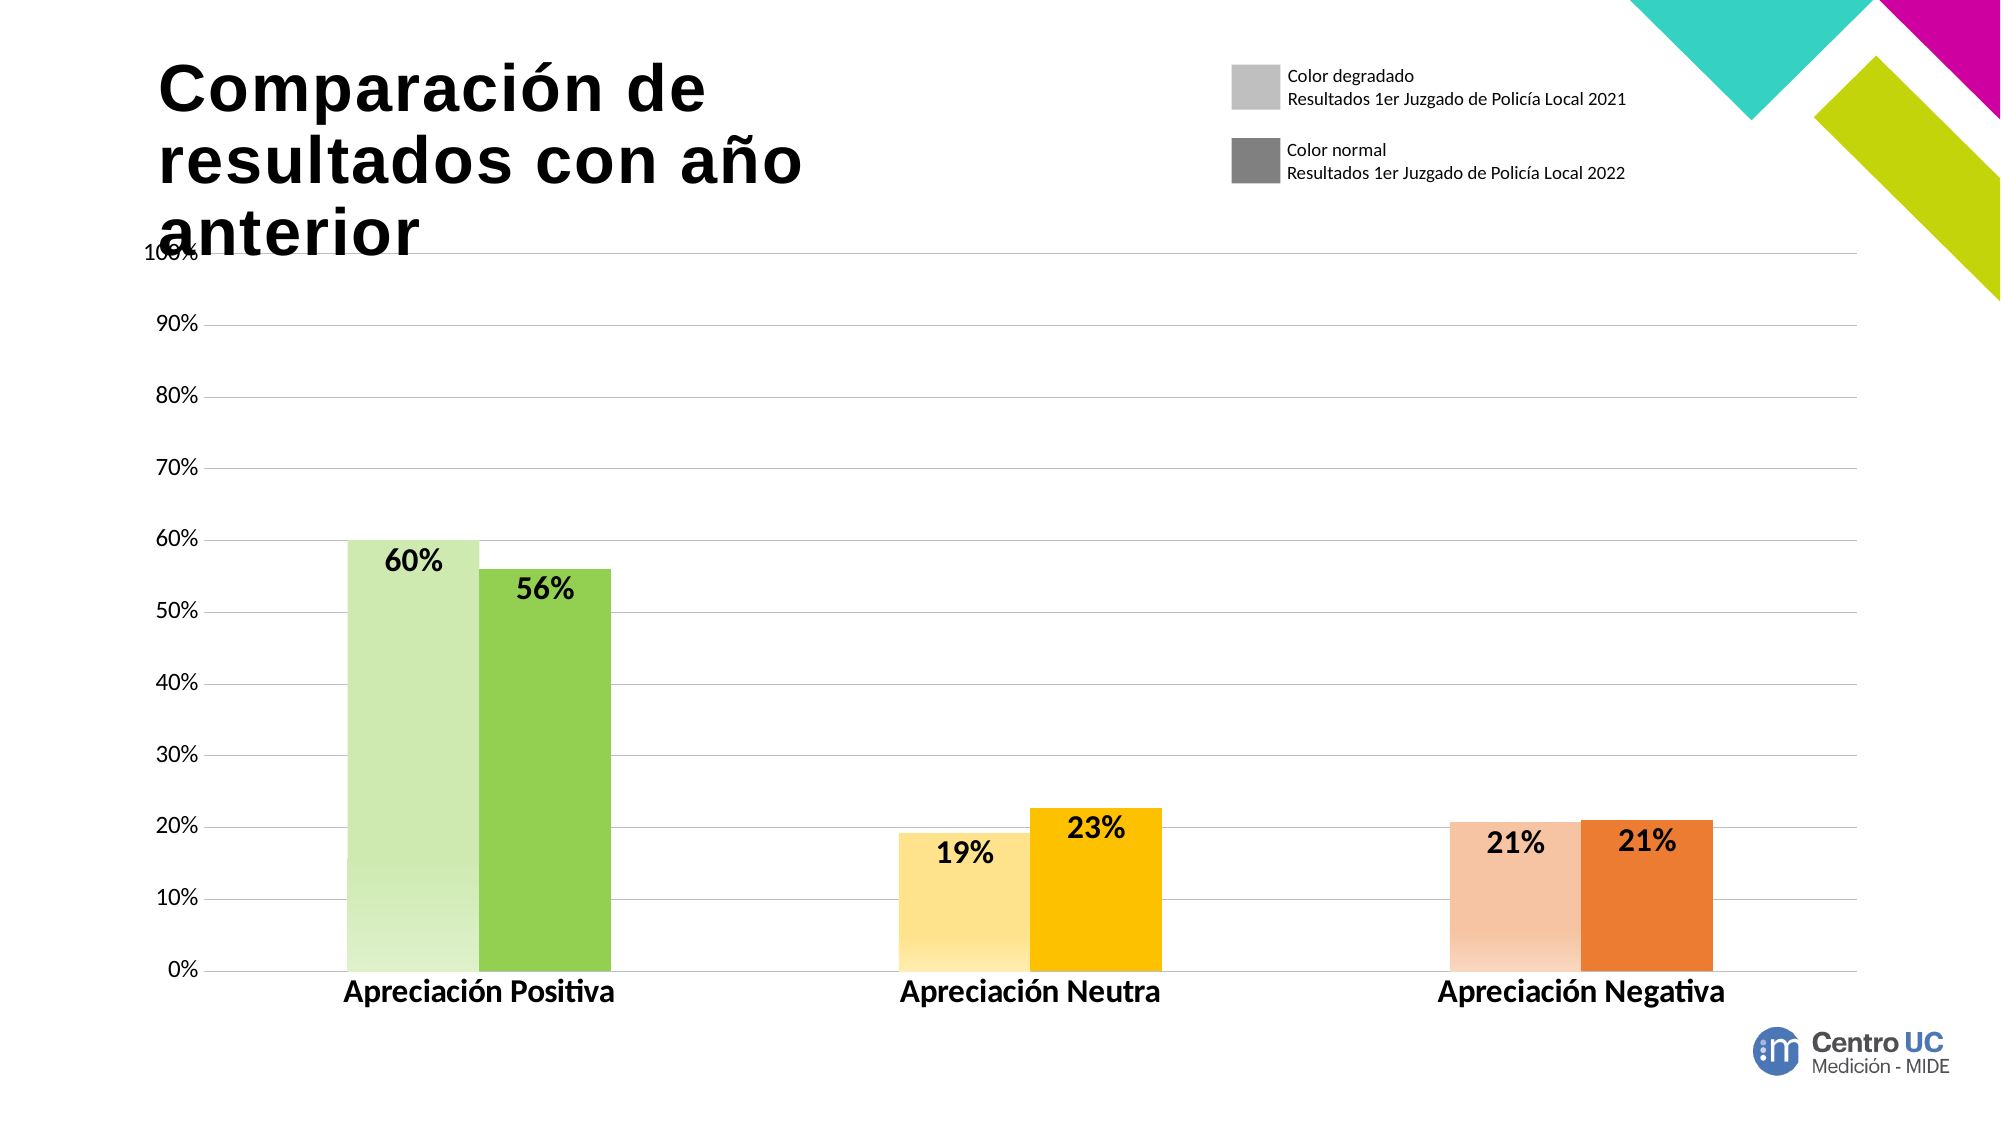

# Comparación de resultados con año anterior
Color degradado
Resultados 1er Juzgado de Policía Local 2021

Color normal
Resultados 1er Juzgado de Policía Local 2022

### Chart

| Category | Área | Resultados 2021 |
|---|---|---|
| Apreciación Positiva | 0.6 | 0.56125 |
| Apreciación Neutra | 0.1923913043478261 | 0.228125 |
| Apreciación Negativa | 0.2076086956521739 | 0.210625 |